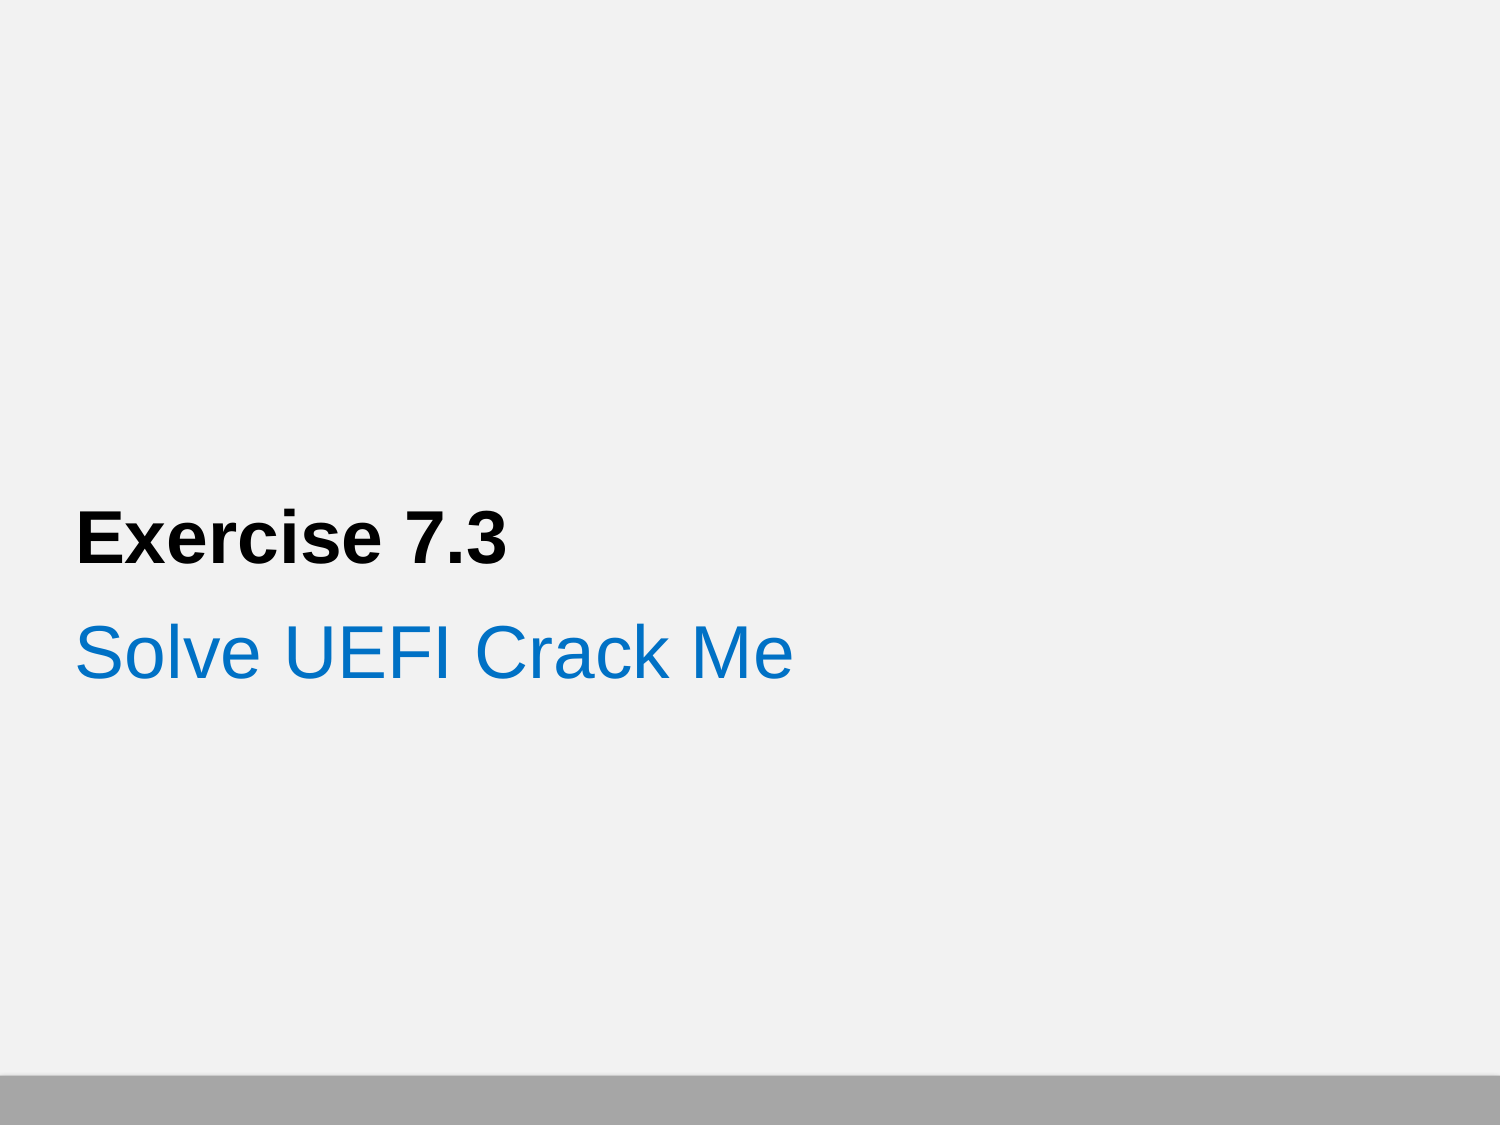

# Exercise 7.3
Solve UEFI Crack Me